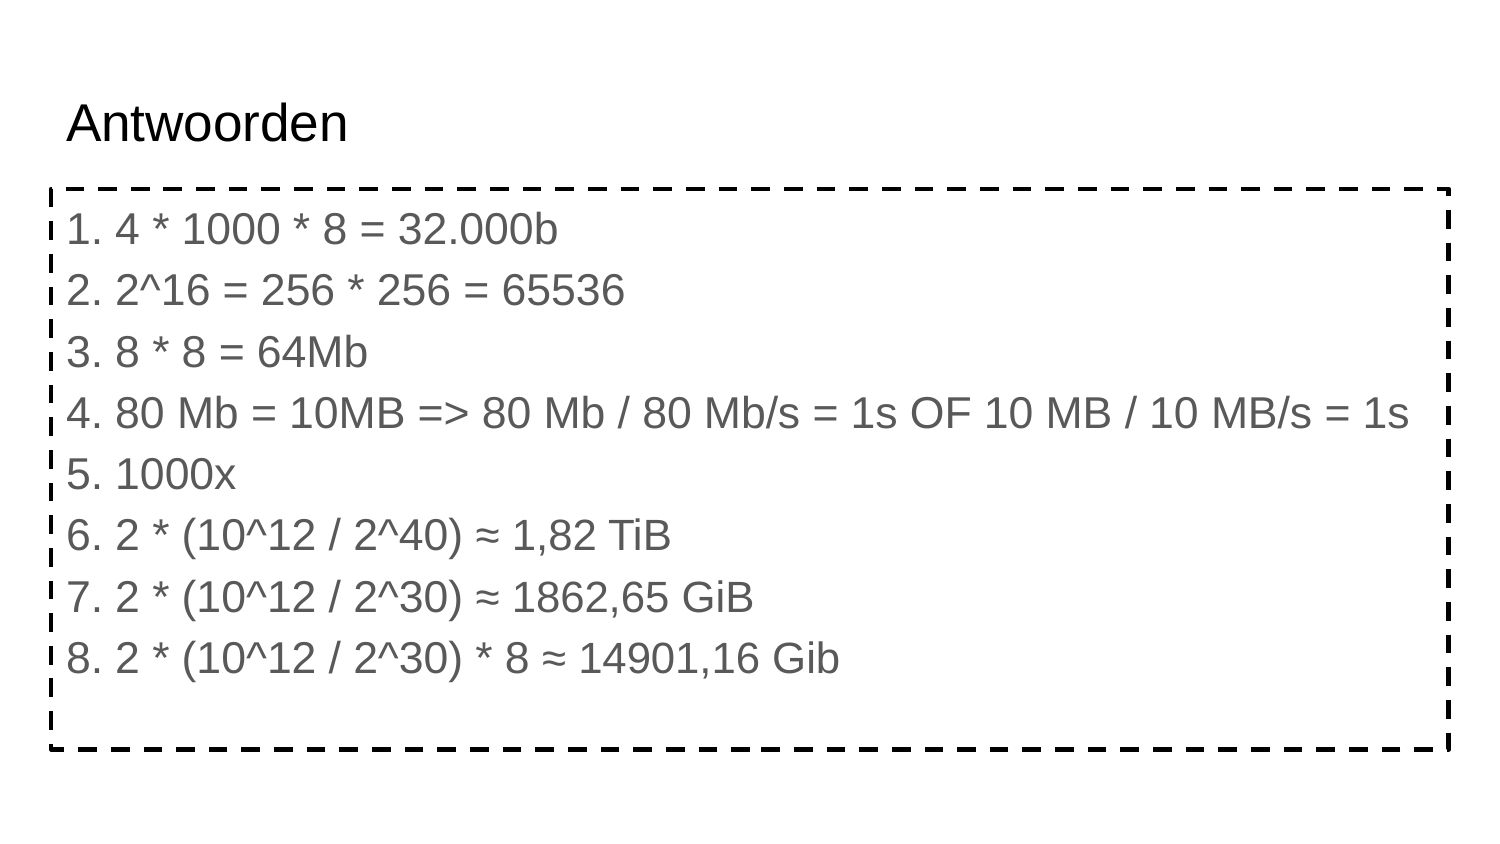

# Antwoorden
1. 4 * 1000 * 8 = 32.000b
2. 2^16 = 256 * 256 = 65536
3. 8 * 8 = 64Mb
4. 80 Mb = 10MB => 80 Mb / 80 Mb/s = 1s OF 10 MB / 10 MB/s = 1s
5. 1000x
6. 2 * (10^12 / 2^40) ≈ 1,82 TiB
7. 2 * (10^12 / 2^30) ≈ 1862,65 GiB
8. 2 * (10^12 / 2^30) * 8 ≈ 14901,16 Gib